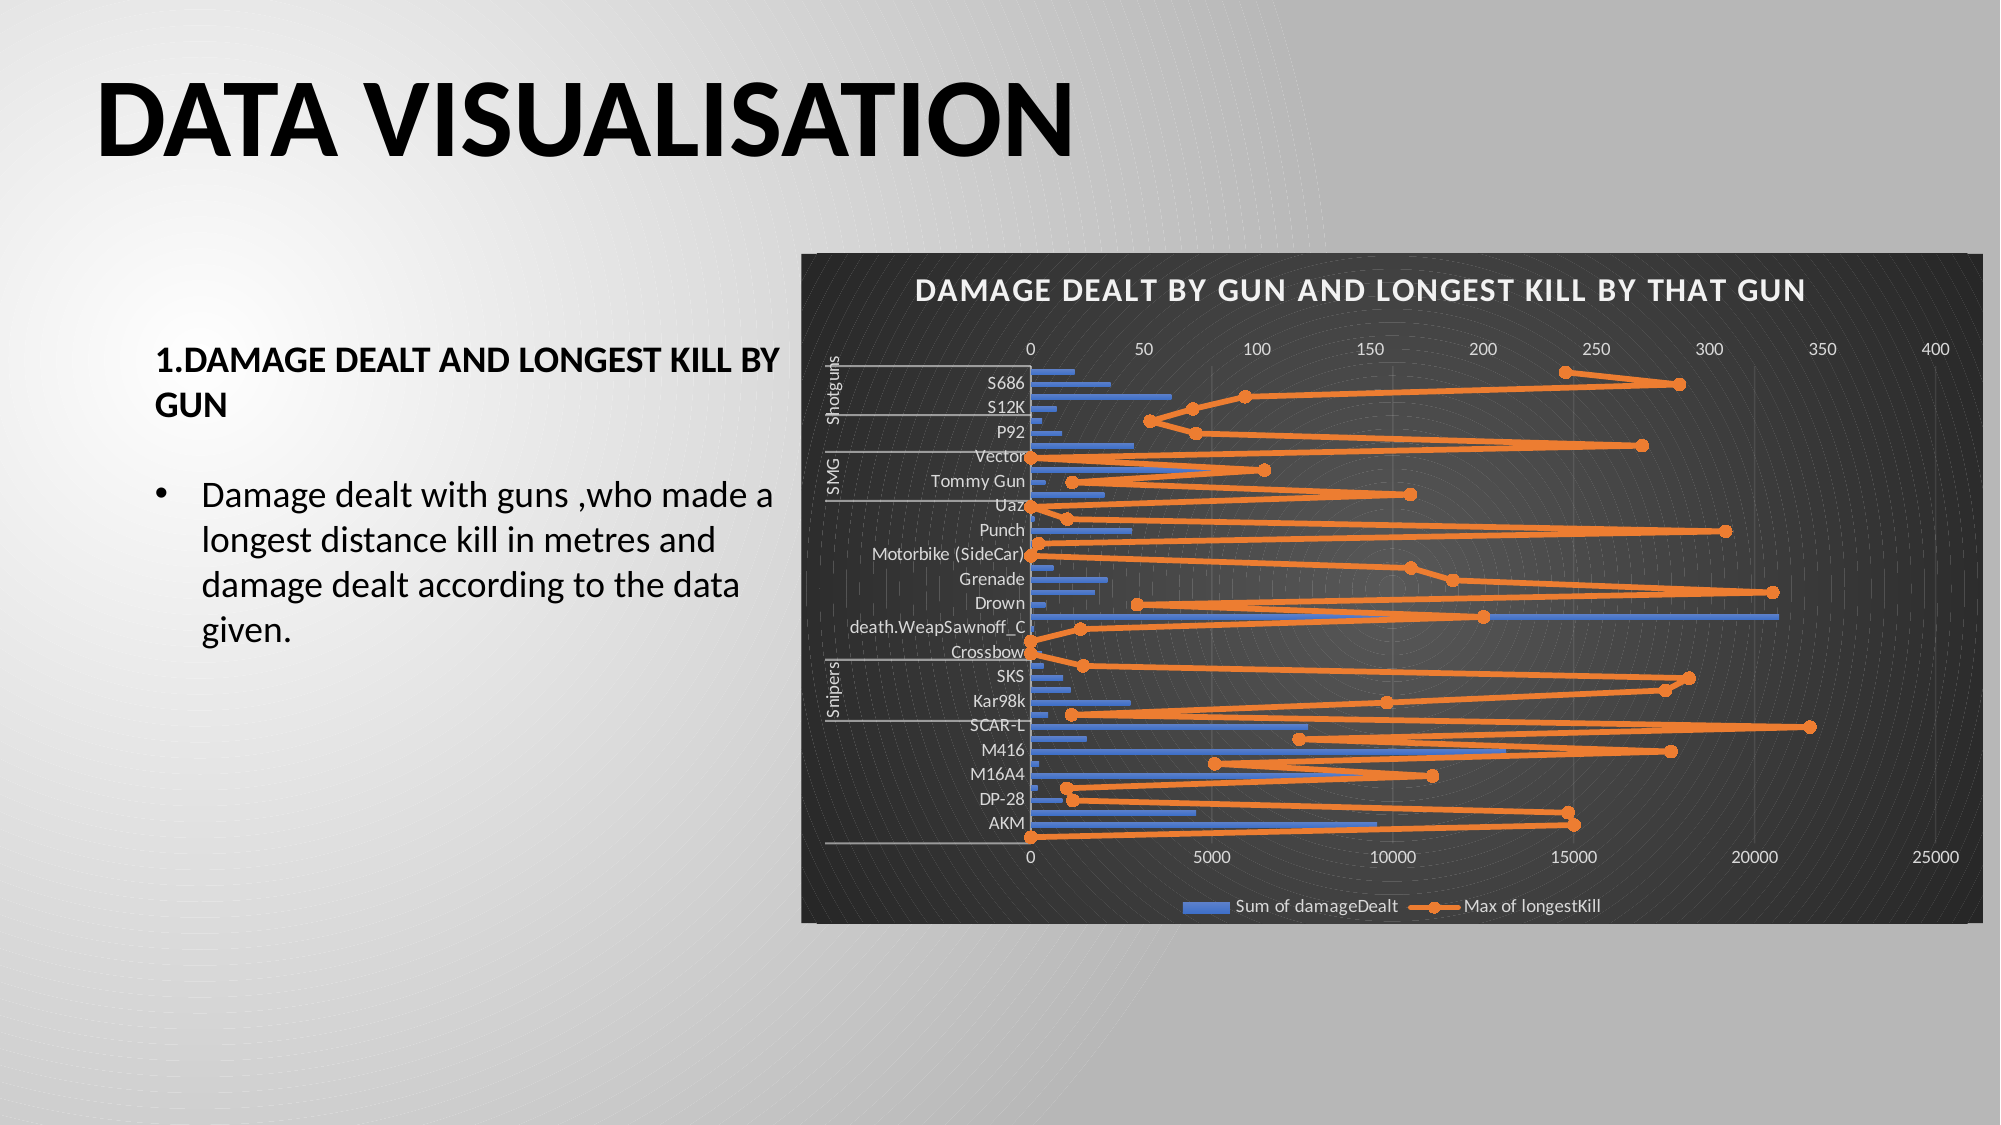

DATA VISUALISATION

### Chart: DAMAGE DEALT BY GUN AND LONGEST KILL BY THAT GUN

| Category | Sum of damageDealt | Max of longestKill |
|---|---|---|
| AUG | 58.36 | 0.0 |
| AKM | 9569.401 | 240.2 |
| Bluezone | 4567.76 | 237.5 |
| DP-28 | 873.32 | 18.6 |
| Groza | 188.63 | 15.88 |
| M16A4 | 10194.64 | 177.6 |
| M249 | 227.6 | 81.33 |
| M416 | 13132.158000000003 | 283.0 |
| Mini 14 | 1538.67 | 118.6 |
| SCAR-L | 7661.993000000001 | 344.4 |
| AWM | 479.0 | 18.01 |
| Kar98k | 2751.085 | 157.4 |
| M24 | 1098.85 | 280.6 |
| SKS | 894.05 | 291.0 |
| VSS | 349.2 | 23.17 |
| Crossbow | 304.9 | 0.0 |
| Dacia | 0.0 | 0.0 |
| death.WeapSawnoff_C | 88.222 | 21.94 |
| Down and Out | 20674.732999999997 | 200.2 |
| Drown | 399.20000000000005 | 47.05 |
| Falling | 1767.51 | 328.0 |
| Grenade | 2115.95 | 186.6 |
| Hit by Car | 622.7099999999999 | 168.1 |
| Motorbike (SideCar) | 0.0 | 0.0 |
| Pan | 412.3 | 3.466 |
| Punch | 2788.3199999999997 | 307.2 |
| RedZone | 100.0 | 16.04 |
| Uaz | 14.03 | 0.0 |
| Micro UZI | 2033.1100000000004 | 167.8 |
| Tommy Gun | 403.47 | 18.27 |
| UMP9 | 5337.18 | 103.3 |
| Vector | 0.0 | 0.0 |
| P1911 | 2848.54 | 270.3 |
| P92 | 862.9100000000001 | 73.05 |
| R45 | 312.1 | 52.75 |
| S12K | 709.726 | 71.6 |
| S1897 | 3883.9599999999996 | 94.75 |
| S686 | 2205.9799999999996 | 286.7 |
| Win94 | 1209.1 | 236.4 |
1.DAMAGE DEALT AND LONGEST KILL BY GUN

Damage dealt with guns ,who made a longest distance kill in metres and damage dealt according to the data given.